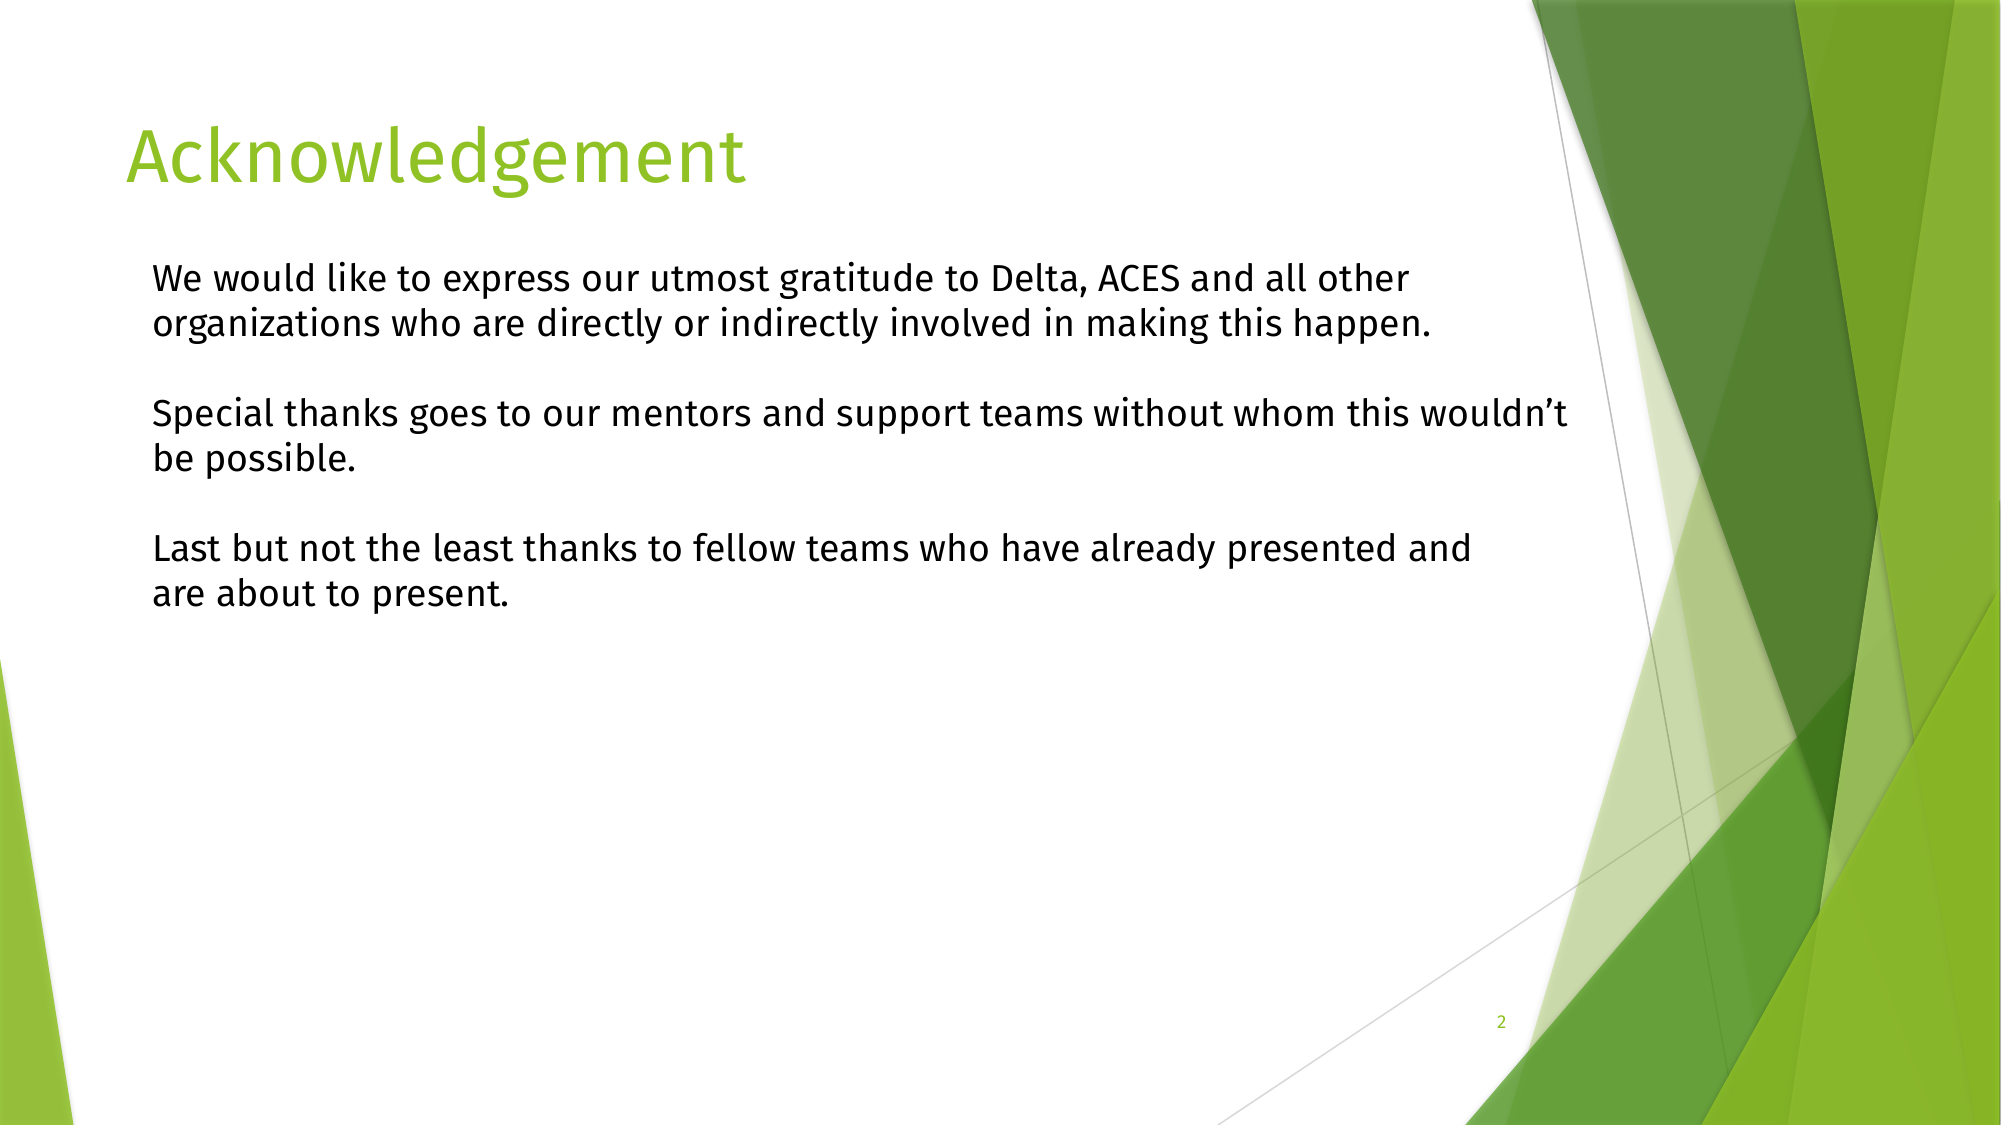

# Acknowledgement
We would like to express our utmost gratitude to Delta, ACES and all other
organizations who are directly or indirectly involved in making this happen.

Special thanks goes to our mentors and support teams without whom this wouldn’t
be possible.

Last but not the least thanks to fellow teams who have already presented and
are about to present.
2